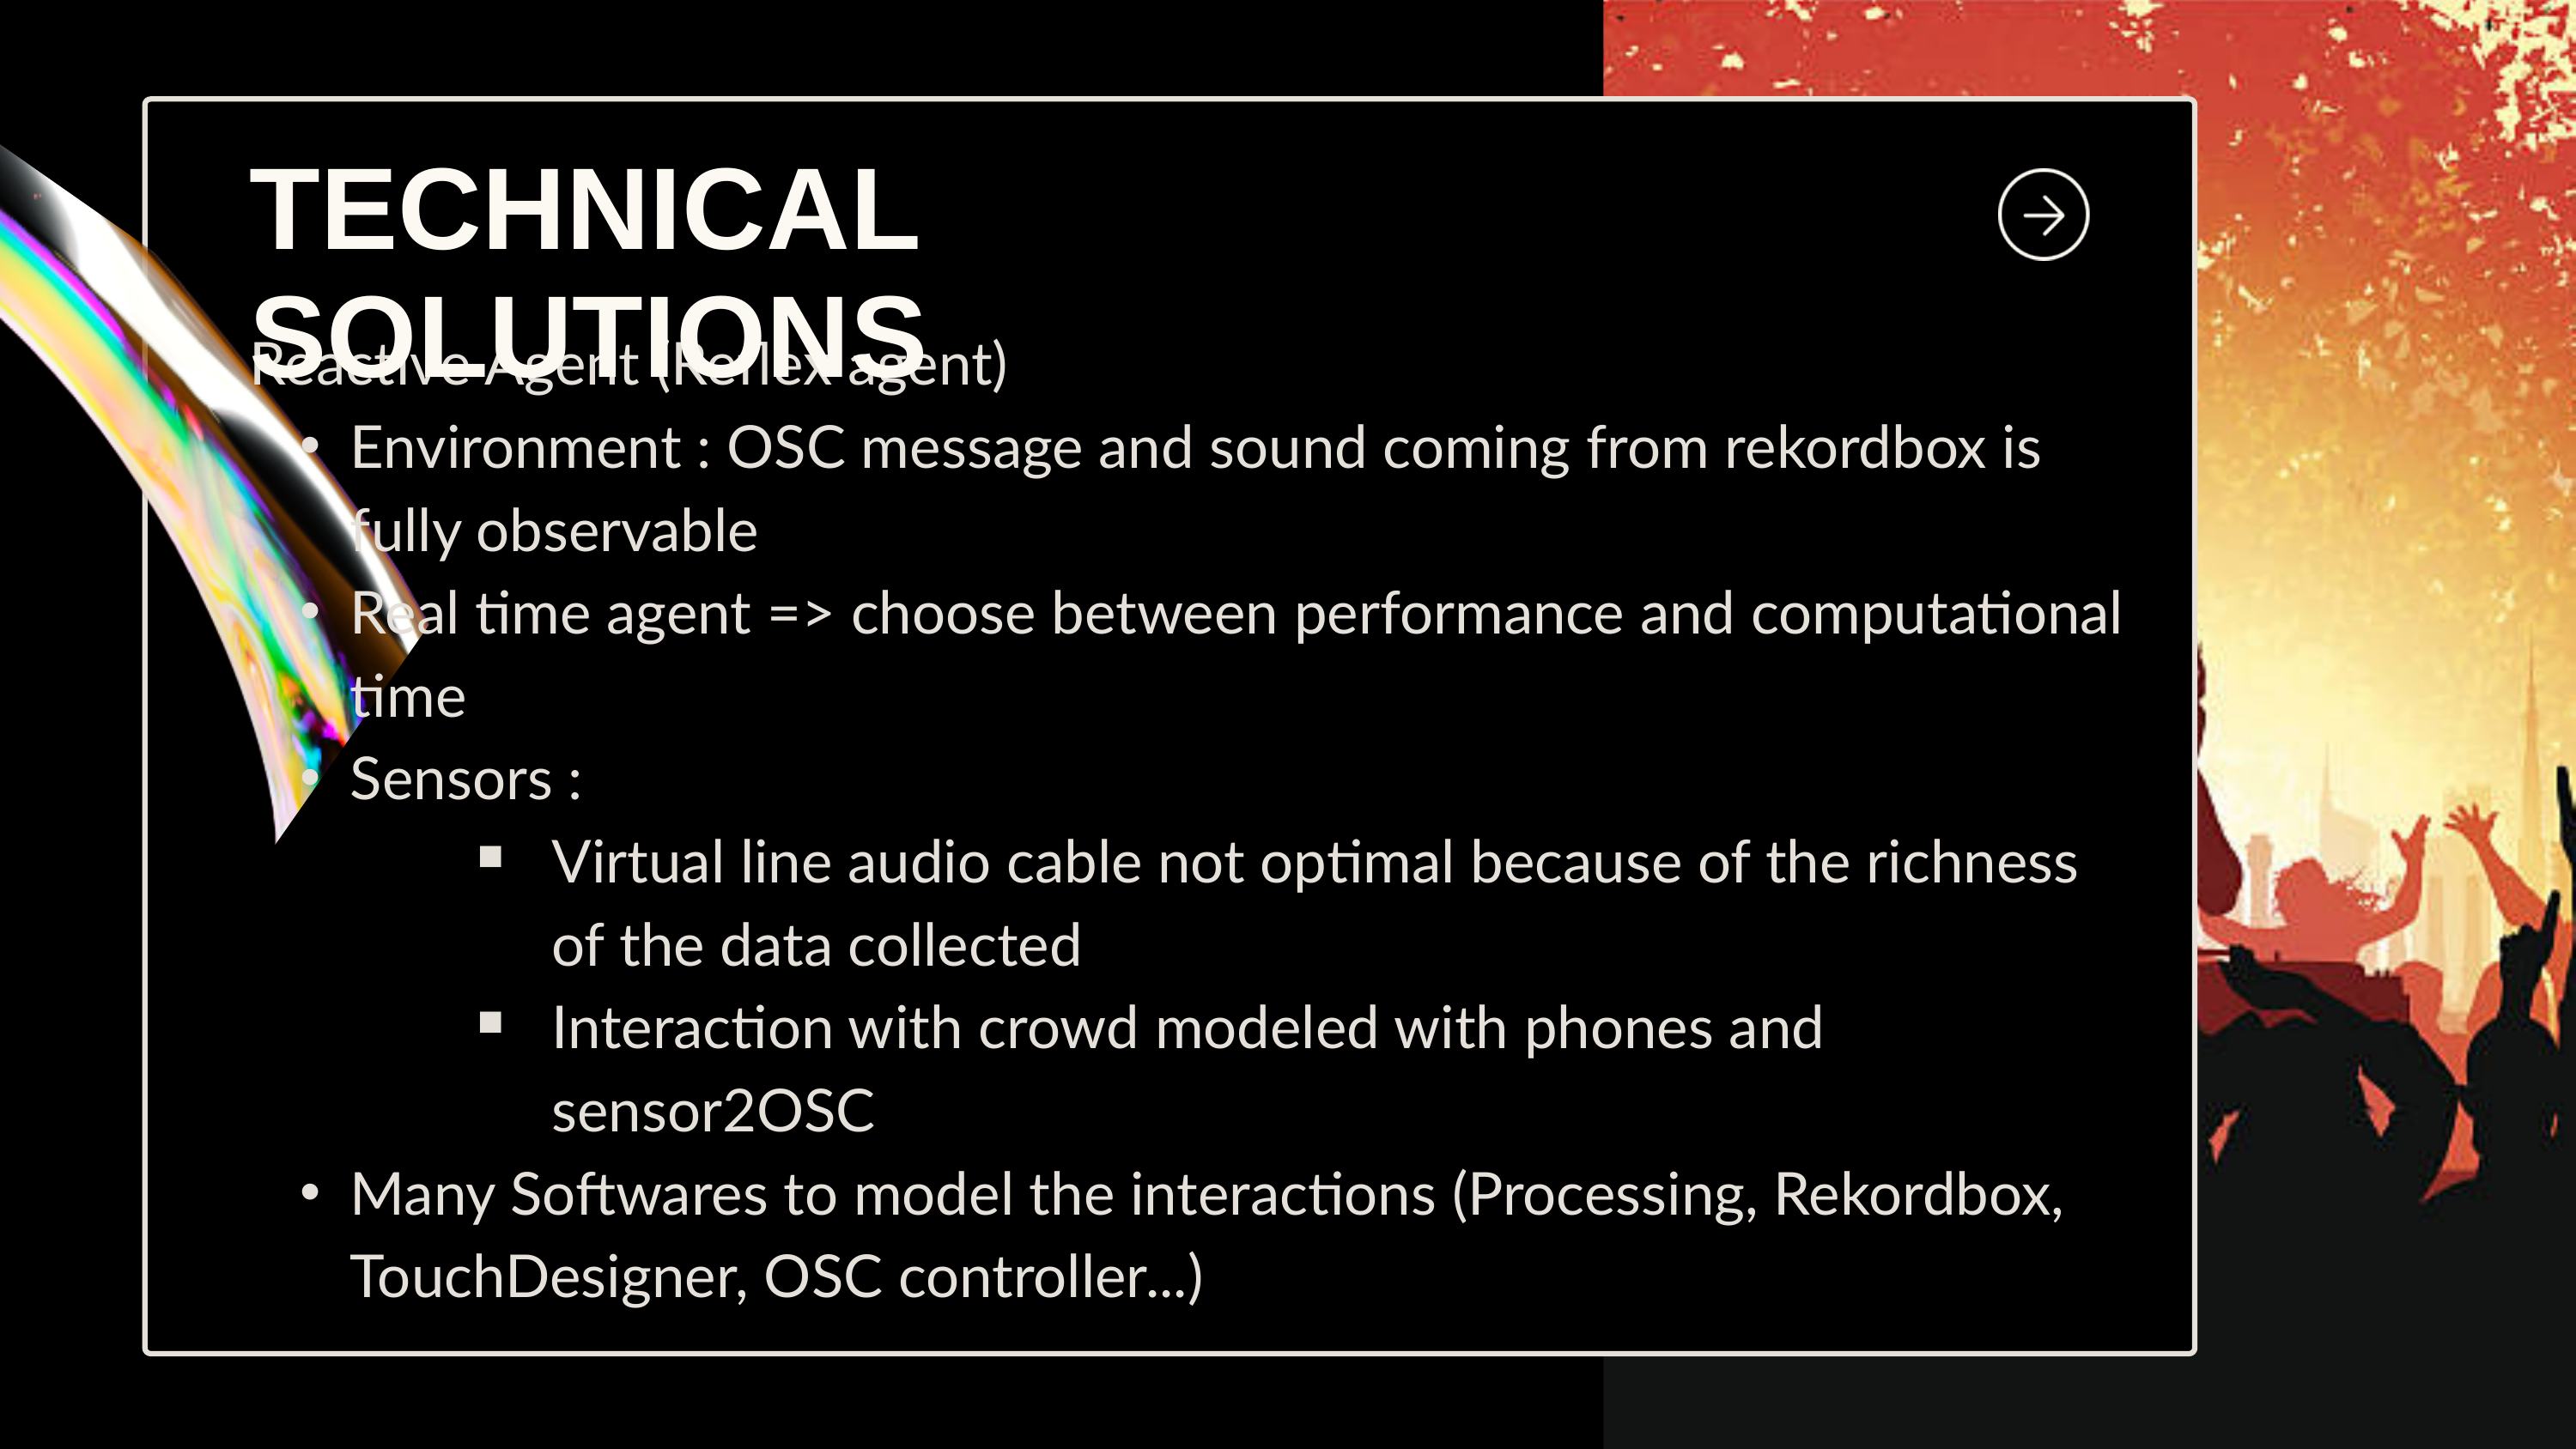

TECHNICAL SOLUTIONS

Reactive Agent (Reflex agent)
Environment : OSC message and sound coming from rekordbox is fully observable
Real time agent => choose between performance and computational time
Sensors :
Virtual line audio cable not optimal because of the richness of the data collected
Interaction with crowd modeled with phones and sensor2OSC
Many Softwares to model the interactions (Processing, Rekordbox, TouchDesigner, OSC controller...)